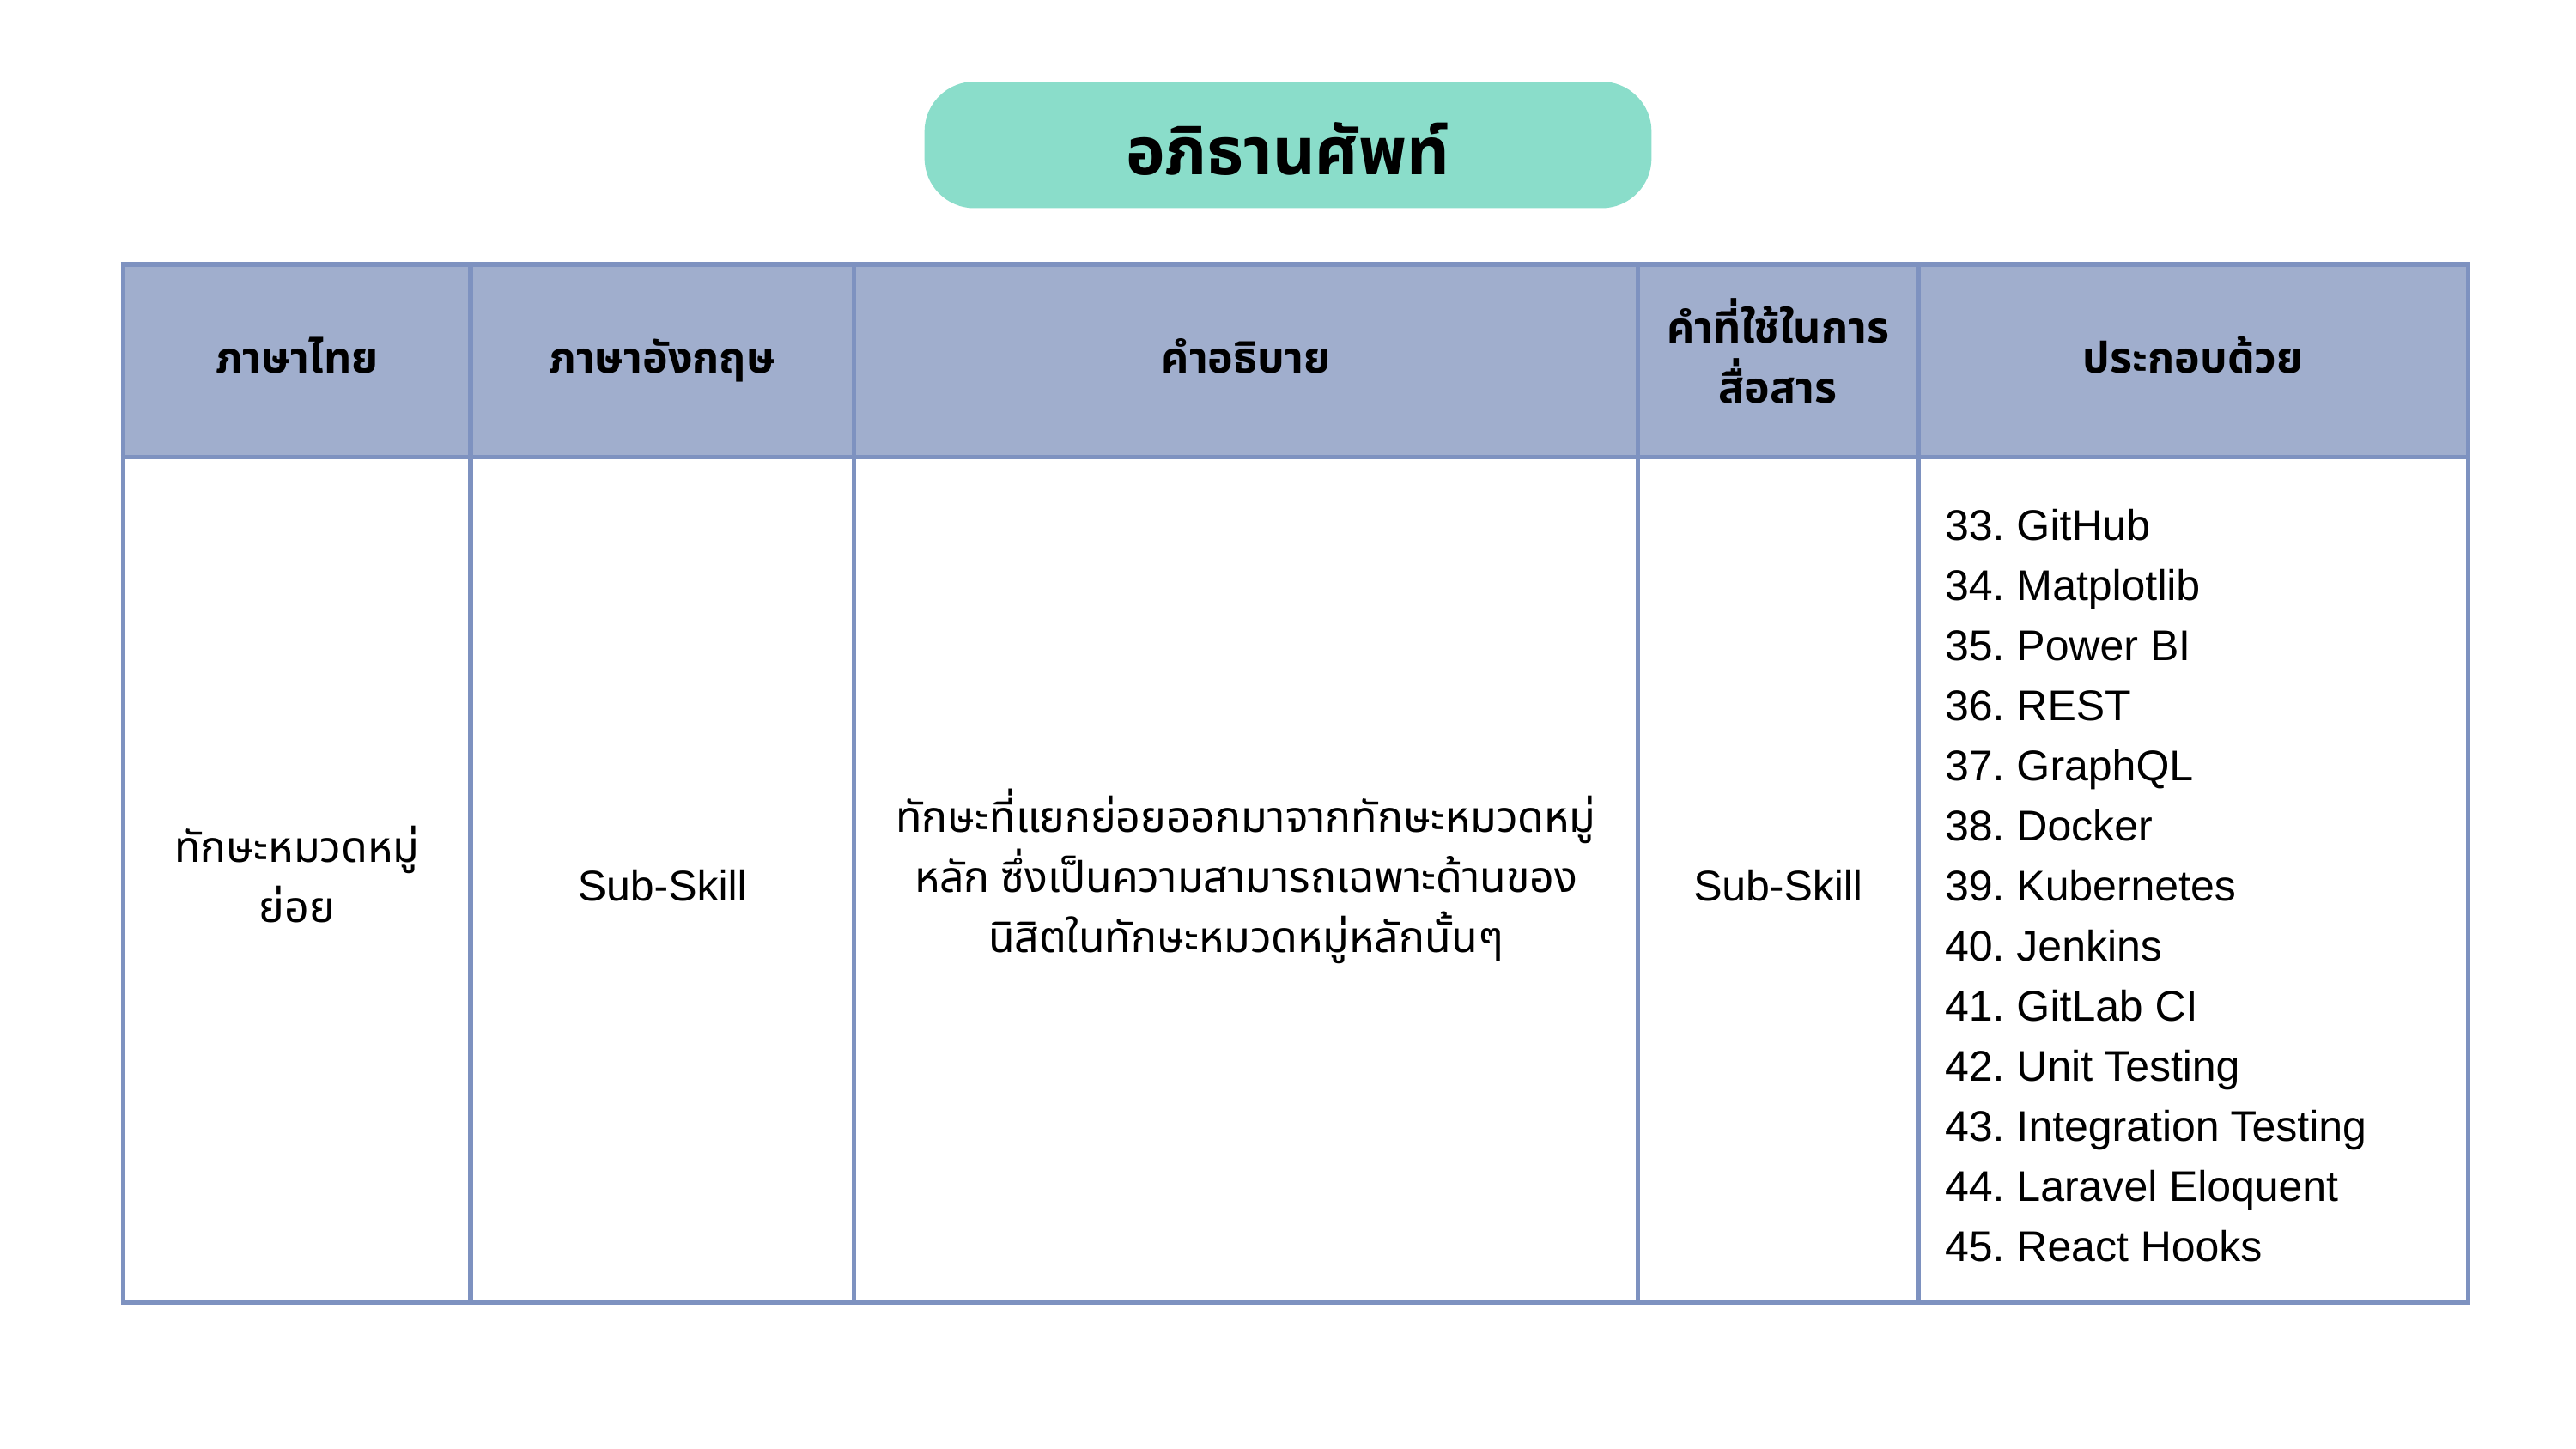

อภิธานศัพท์
| ภาษาไทย | ภาษาอังกฤษ | คำอธิบาย | คำที่ใช้ในการสื่อสาร | ประกอบด้วย |
| --- | --- | --- | --- | --- |
| ทักษะหมวดหมู่ย่อย | Sub-Skill | ทักษะที่แยกย่อยออกมาจากทักษะหมวดหมู่หลัก ซึ่งเป็นความสามารถเฉพาะด้านของนิสิตในทักษะหมวดหมู่หลักนั้นๆ | Sub-Skill | 33. GitHub 34. Matplotlib 35. Power BI 36. REST 37. GraphQL 38. Docker 39. Kubernetes 40. Jenkins 41. GitLab CI 42. Unit Testing 43. Integration Testing 44. Laravel Eloquent 45. React Hooks |